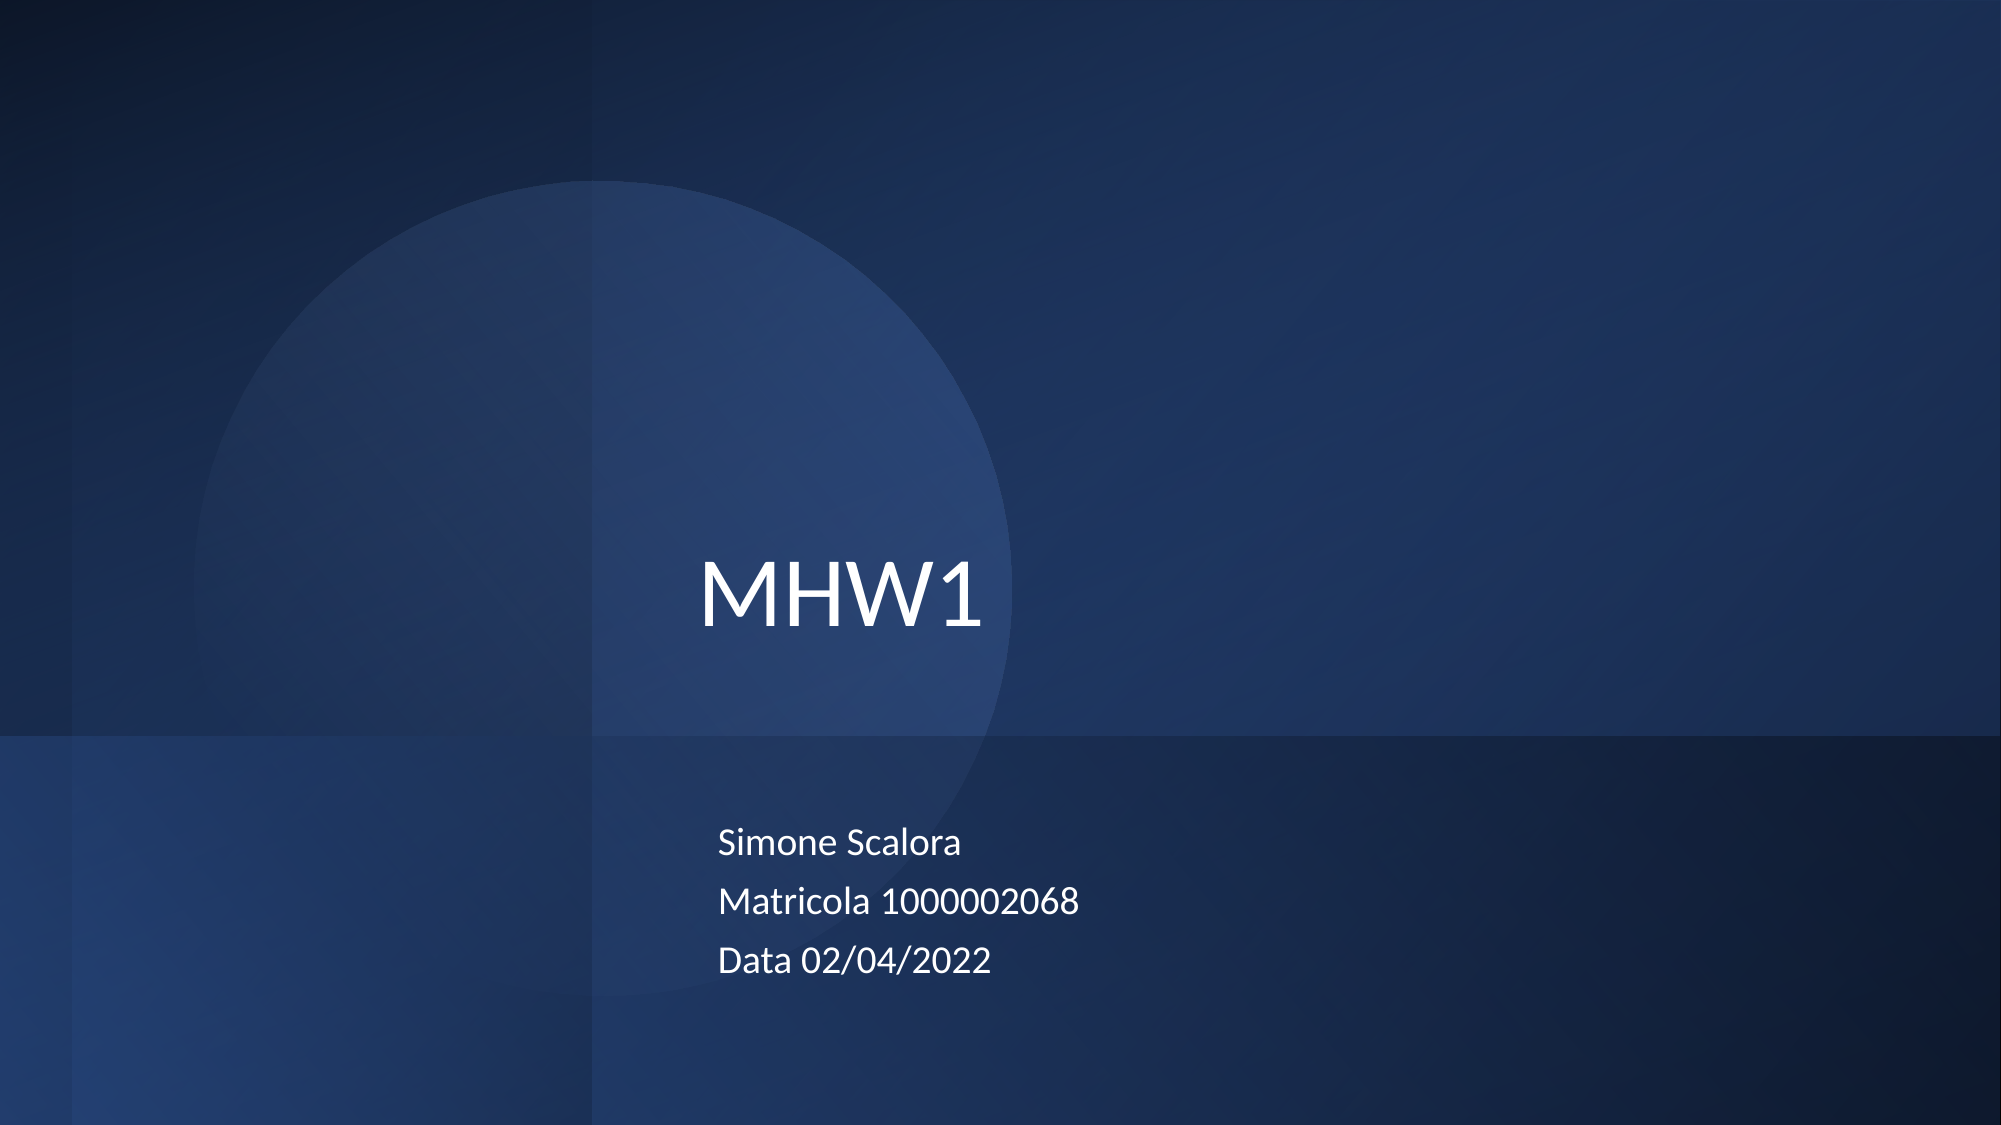

# MHW1

Simone Scalora
Matricola 1000002068
Data 02/04/2022